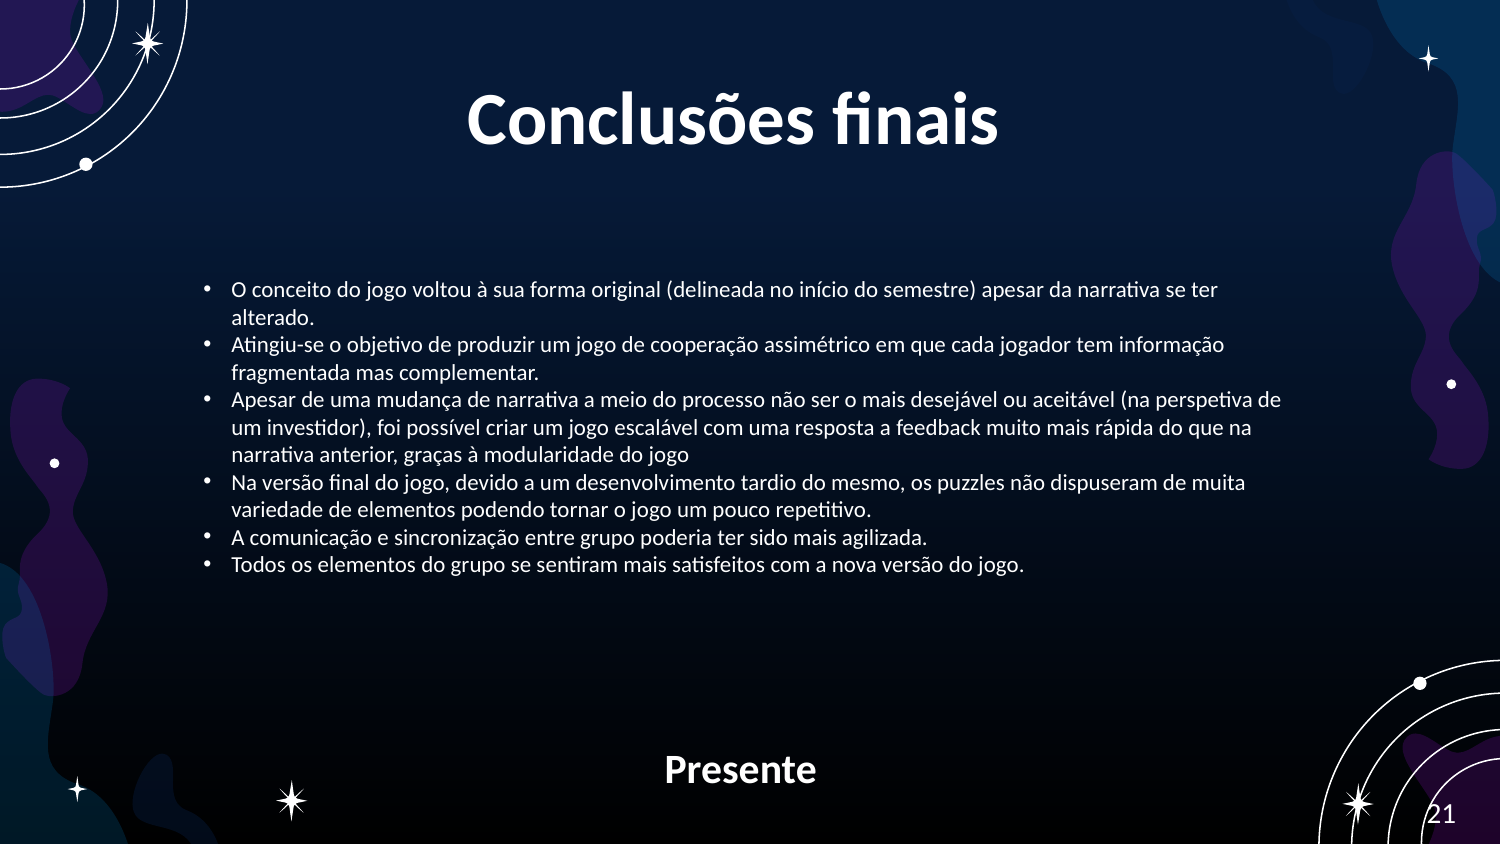

Conclusões finais
O conceito do jogo voltou à sua forma original (delineada no início do semestre) apesar da narrativa se ter alterado.
Atingiu-se o objetivo de produzir um jogo de cooperação assimétrico em que cada jogador tem informação fragmentada mas complementar.
Apesar de uma mudança de narrativa a meio do processo não ser o mais desejável ou aceitável (na perspetiva de um investidor), foi possível criar um jogo escalável com uma resposta a feedback muito mais rápida do que na narrativa anterior, graças à modularidade do jogo
Na versão final do jogo, devido a um desenvolvimento tardio do mesmo, os puzzles não dispuseram de muita variedade de elementos podendo tornar o jogo um pouco repetitivo.
A comunicação e sincronização entre grupo poderia ter sido mais agilizada.
Todos os elementos do grupo se sentiram mais satisfeitos com a nova versão do jogo.
Presente
21